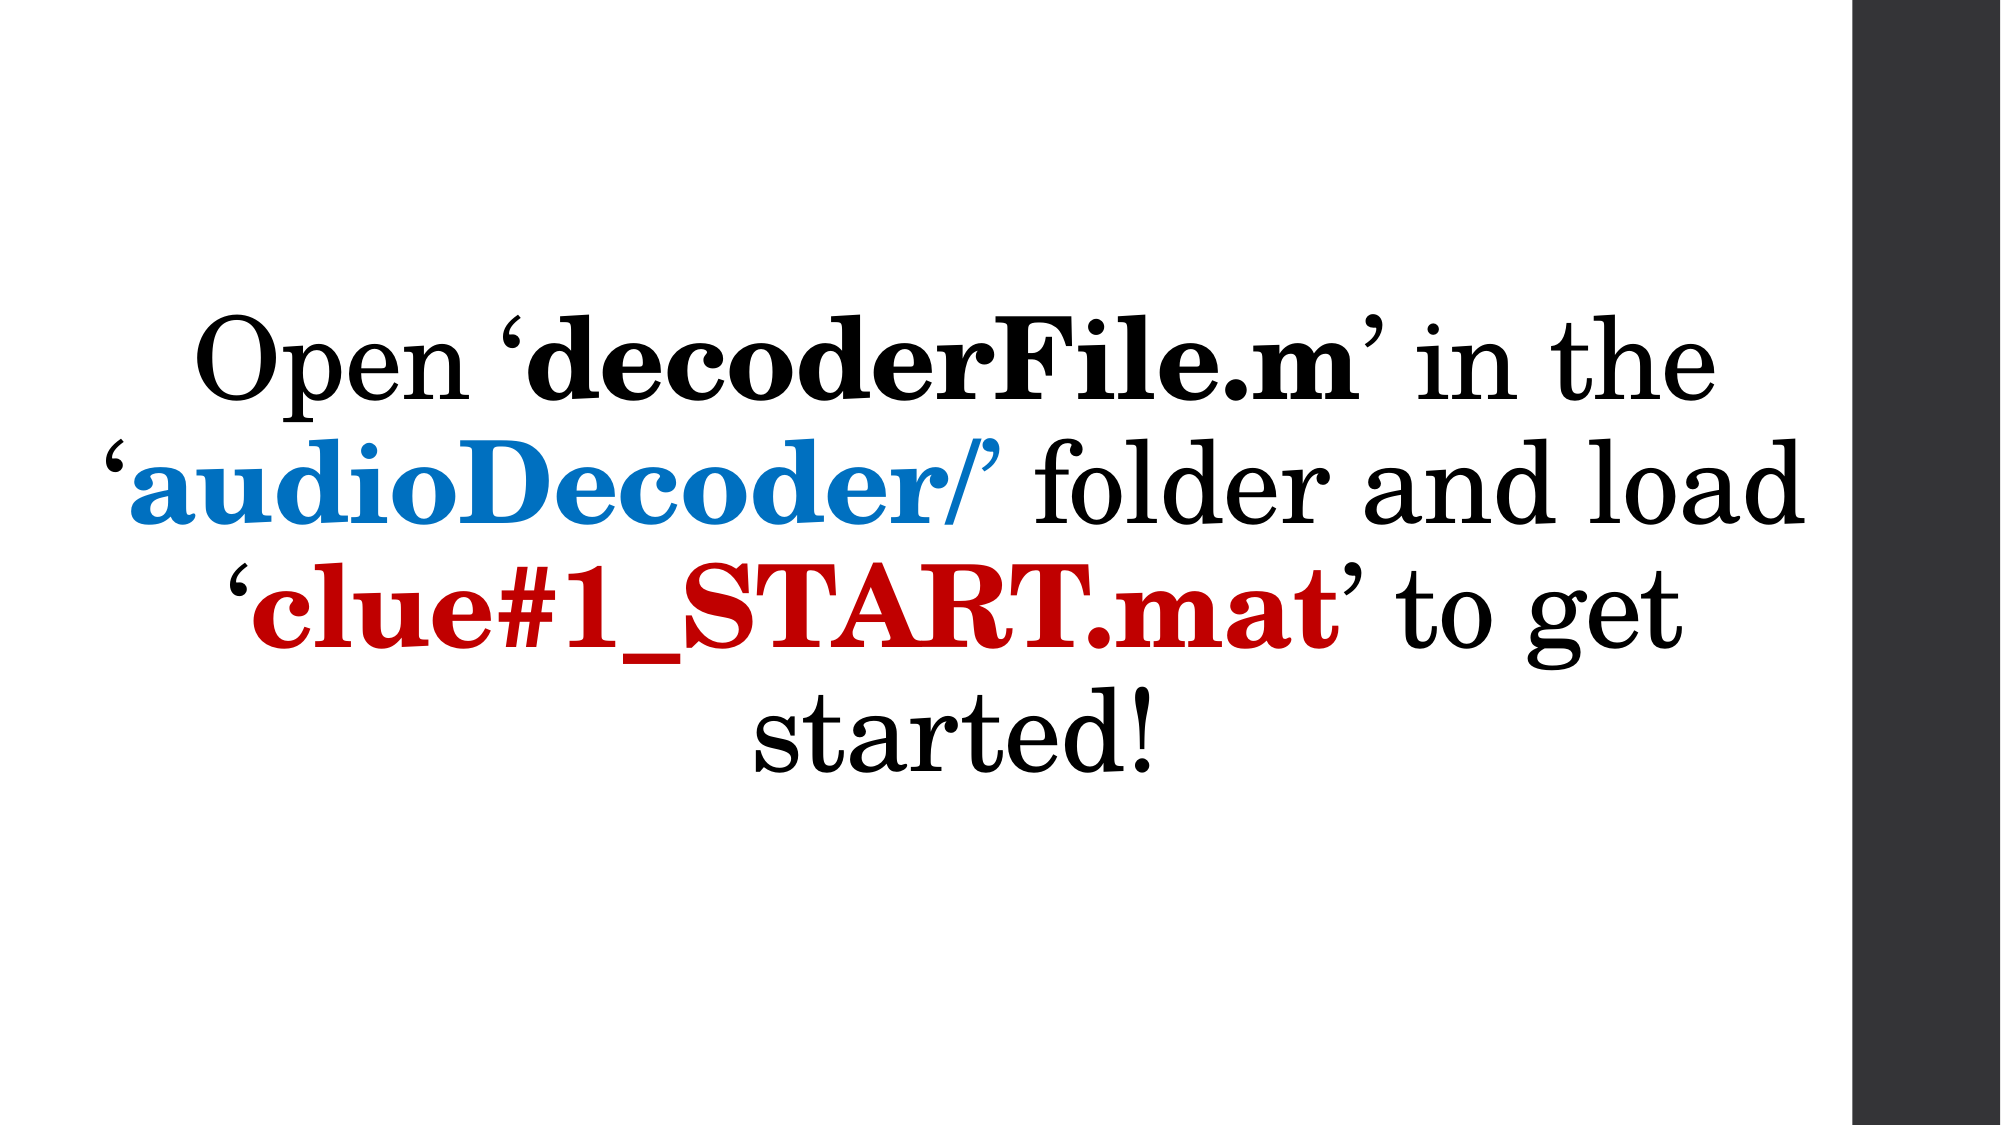

# Open ‘decoderFile.m’ in the ‘audioDecoder/’ folder and load ‘clue#1_START.mat’ to get started!